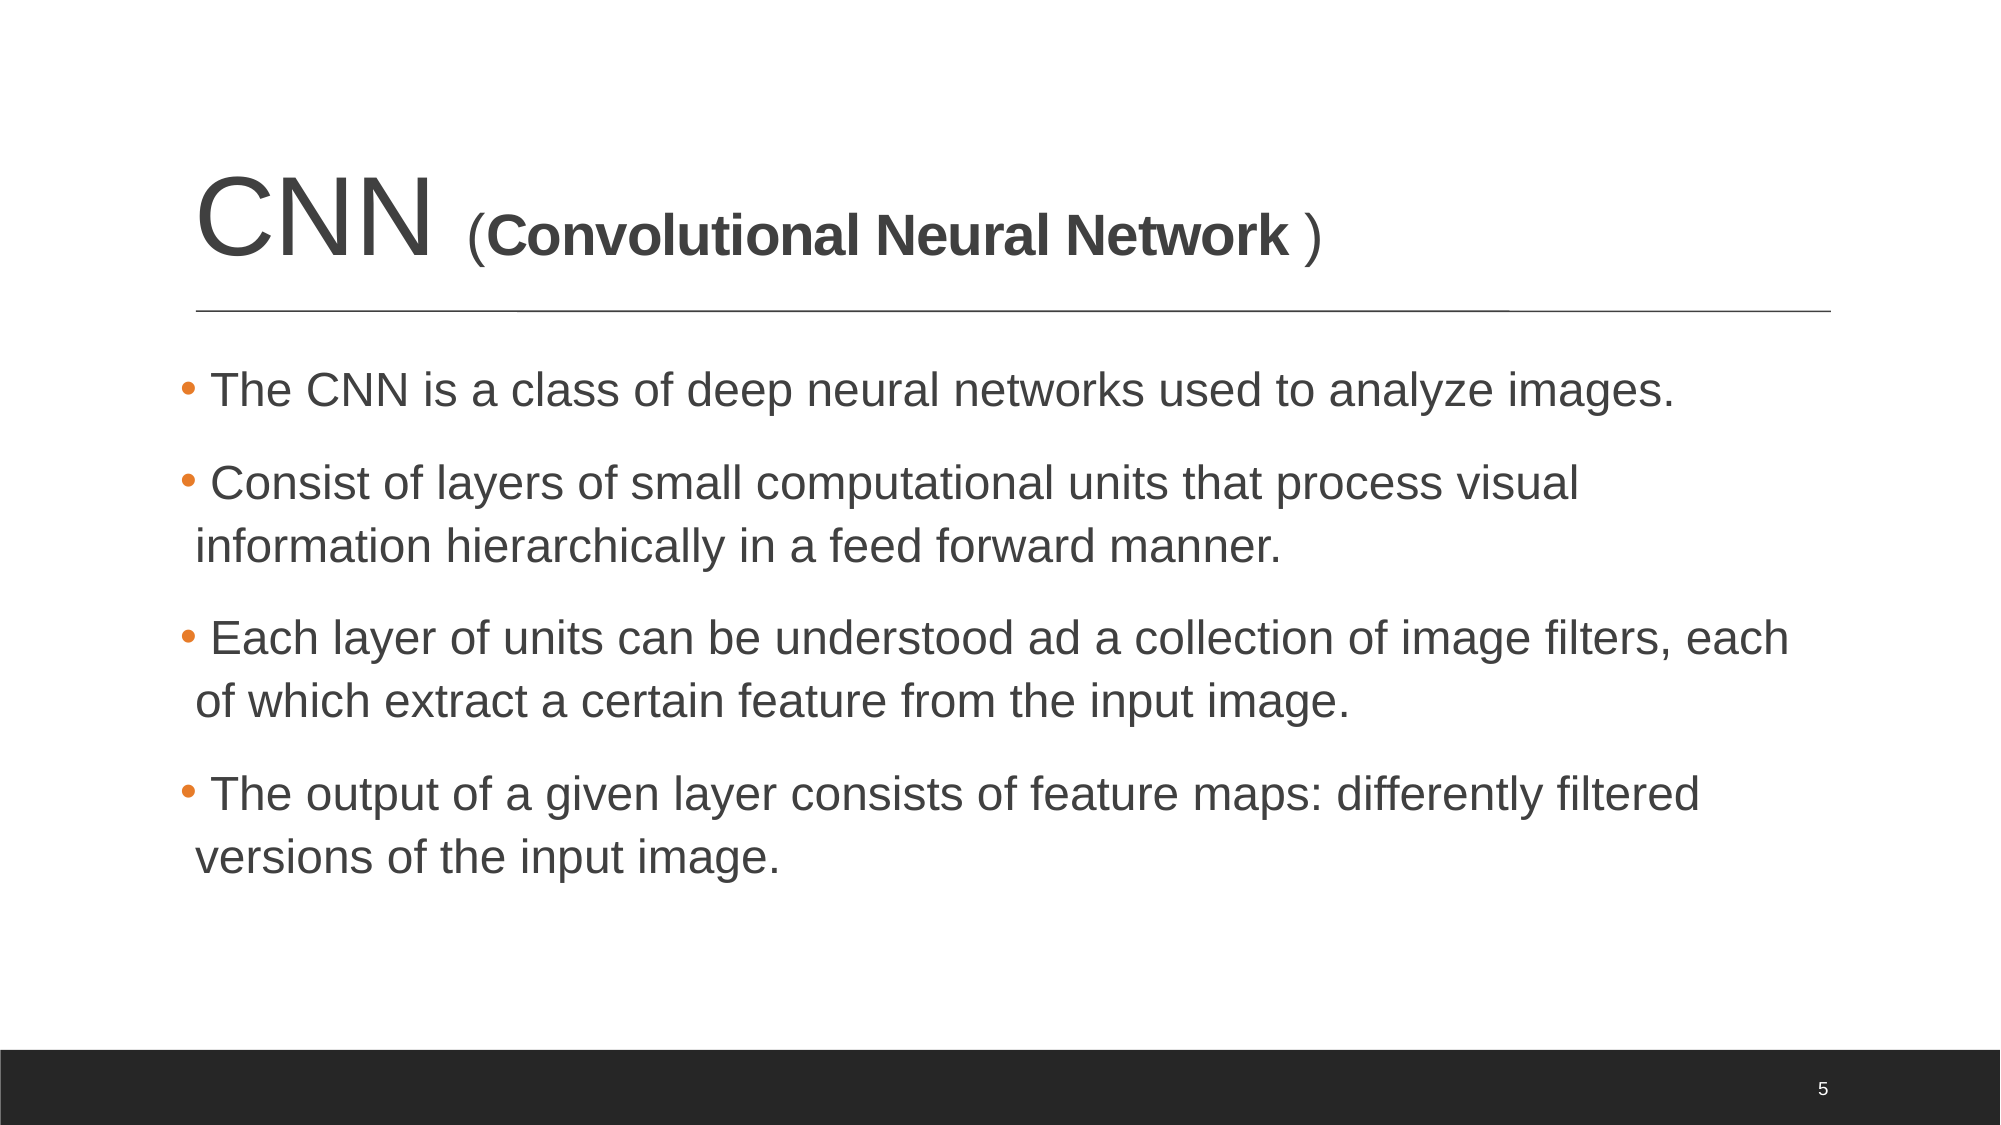

CNN (Convolutional Neural Network )
 The CNN is a class of deep neural networks used to analyze images.
 Consist of layers of small computational units that process visual information hierarchically in a feed forward manner.
 Each layer of units can be understood ad a collection of image filters, each of which extract a certain feature from the input image.
 The output of a given layer consists of feature maps: differently filtered versions of the input image.
5